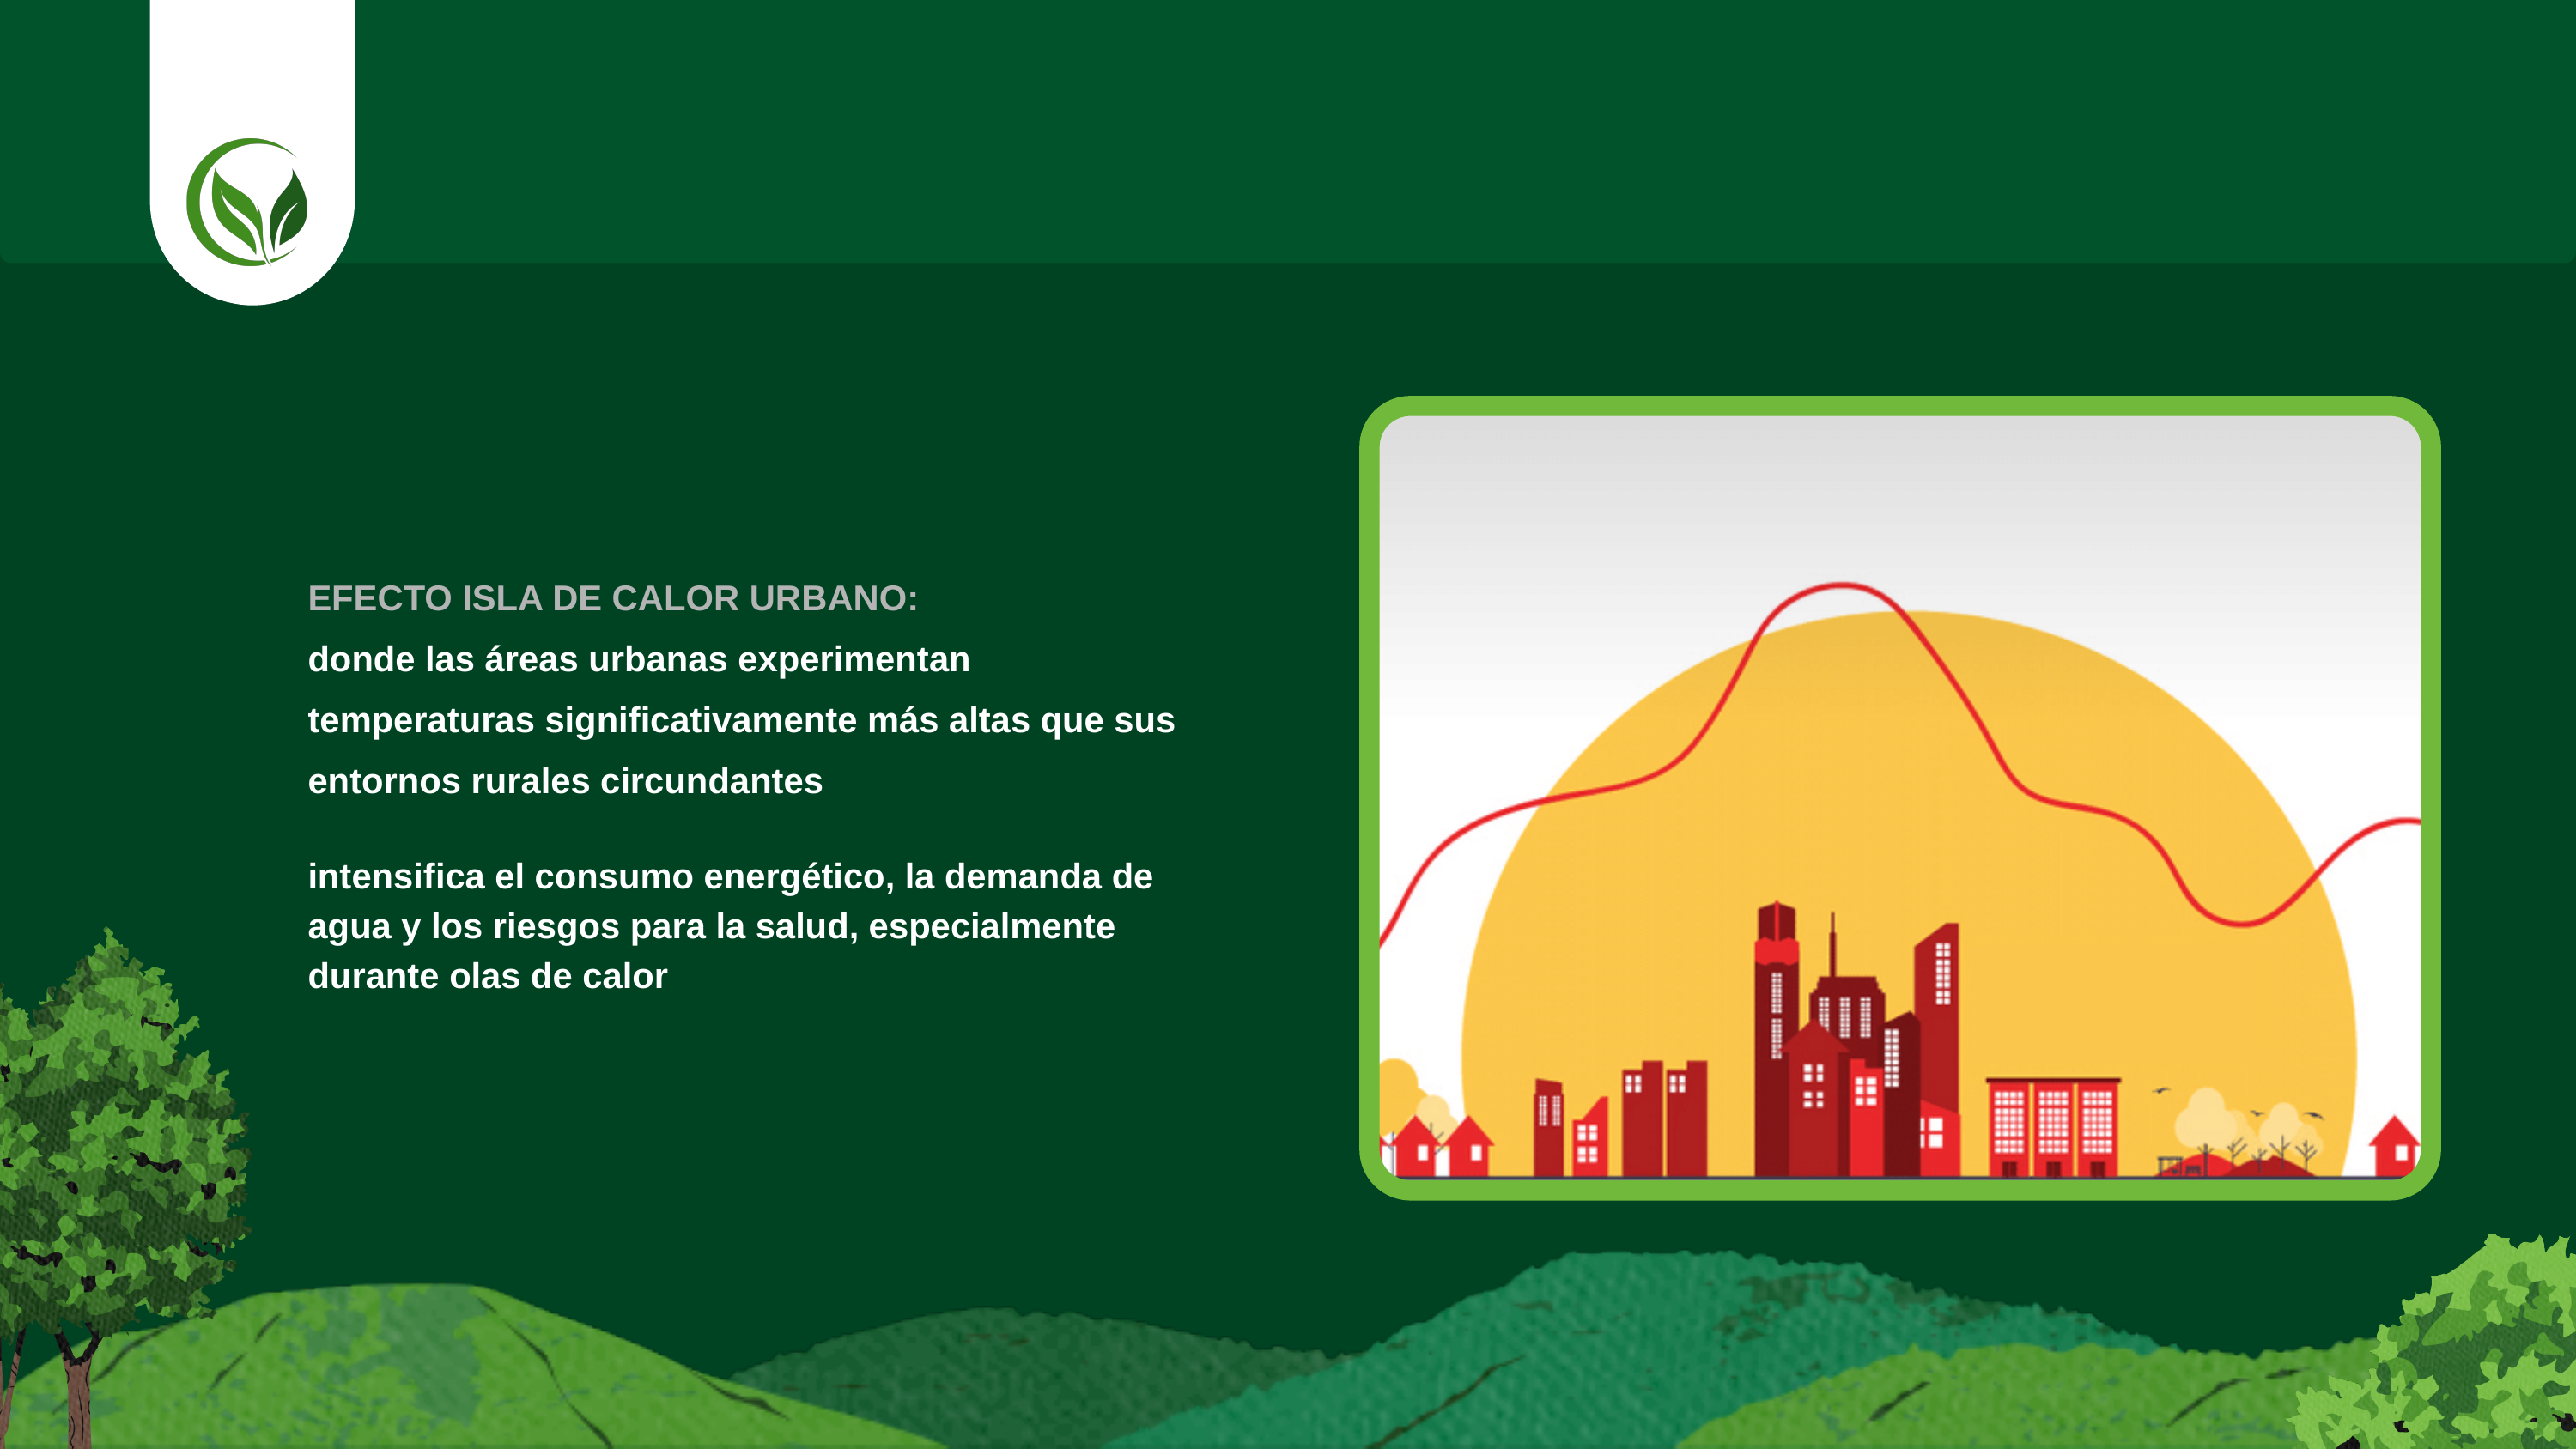

EFECTO ISLA DE CALOR URBANO:
donde las áreas urbanas experimentan temperaturas significativamente más altas que sus entornos rurales circundantes

intensifica el consumo energético, la demanda de agua y los riesgos para la salud, especialmente durante olas de calor